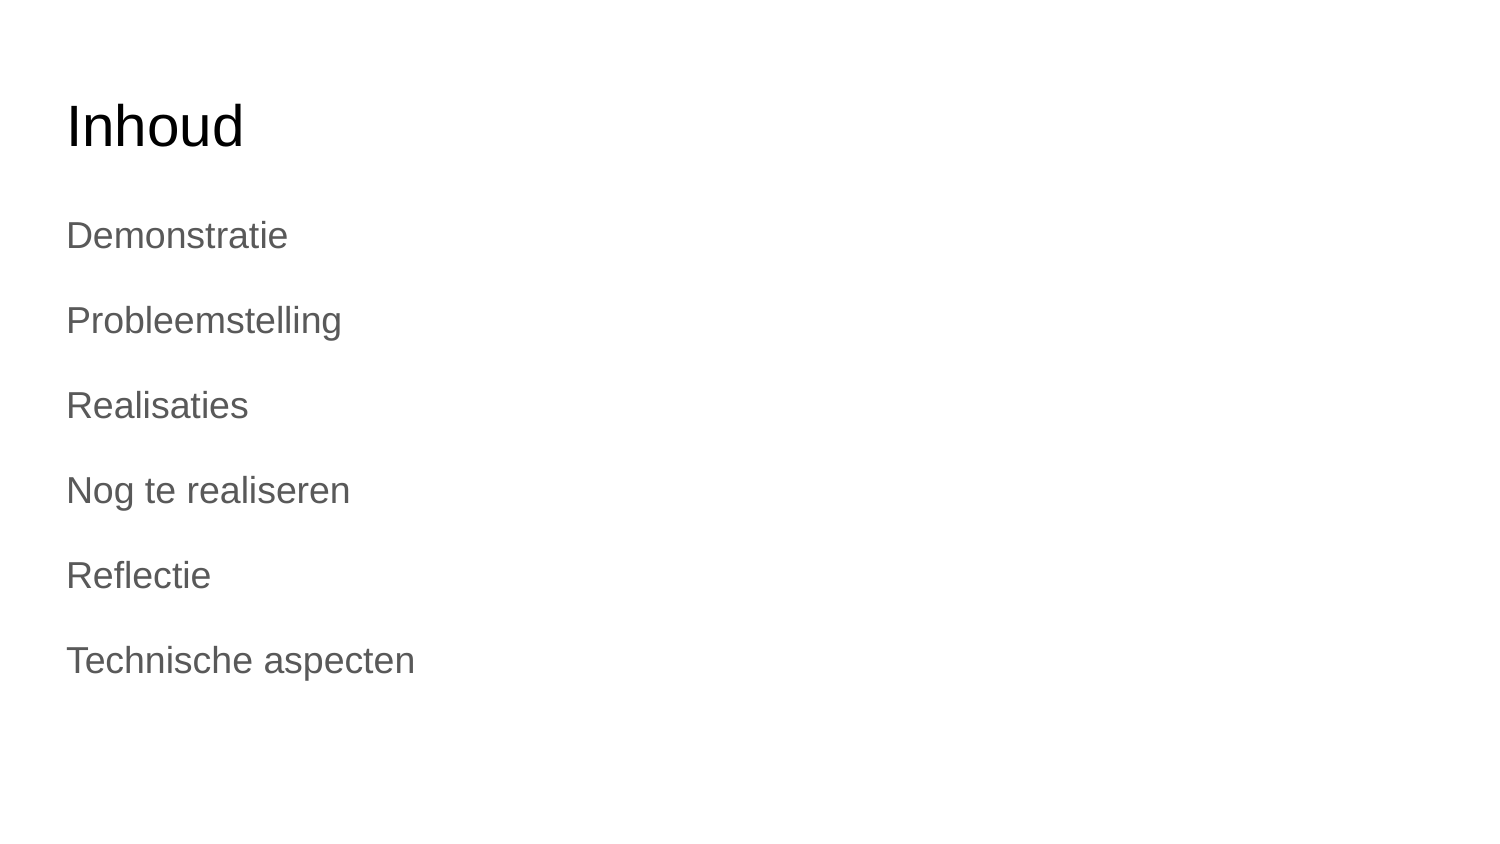

# Inhoud
Demonstratie
Probleemstelling
Realisaties
Nog te realiseren
Reflectie
Technische aspecten